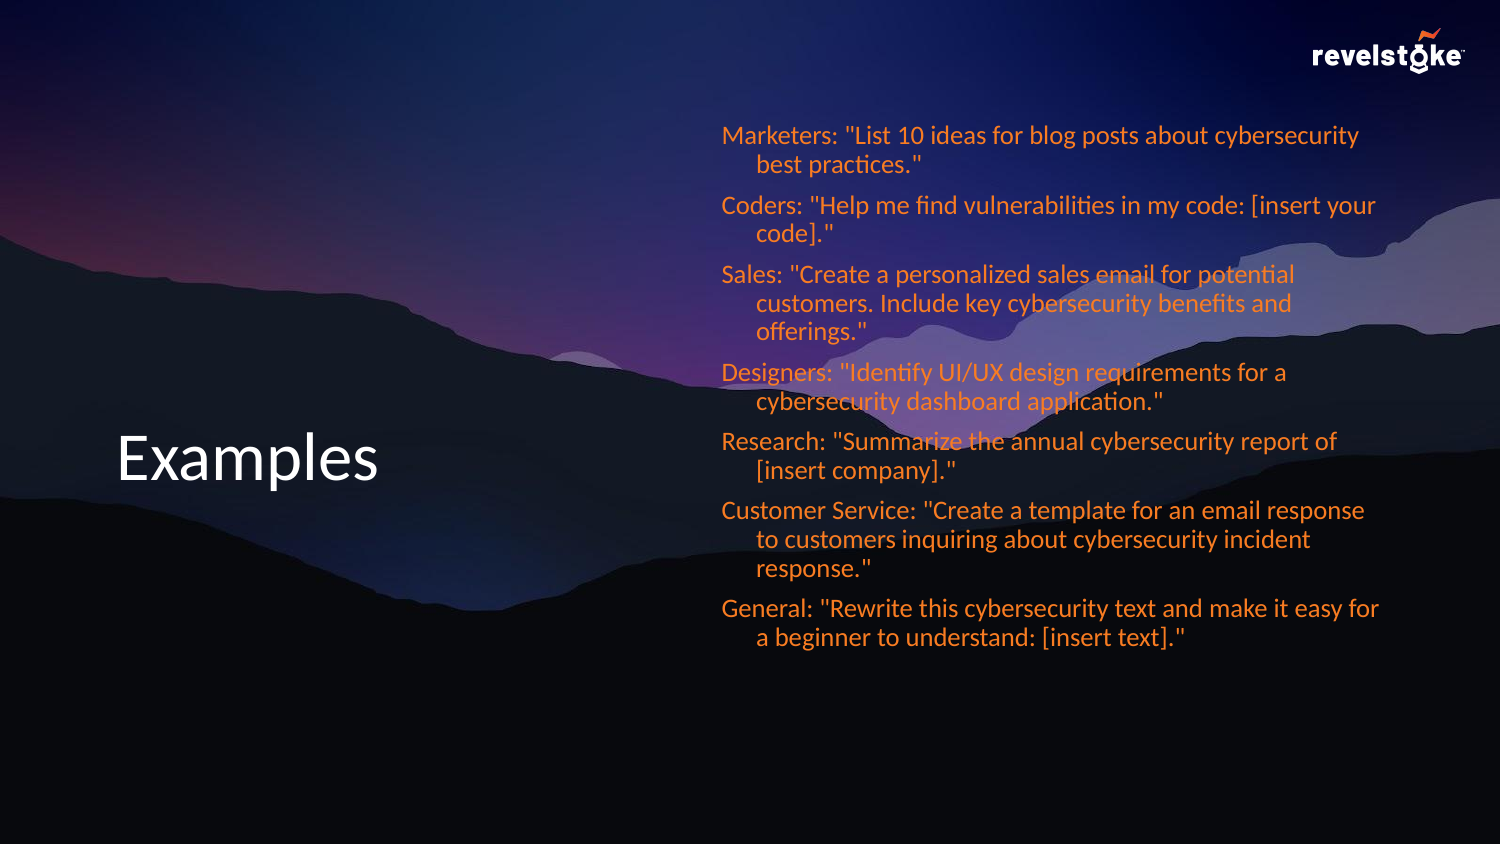

# Examples
Marketers: "List 10 ideas for blog posts about cybersecurity best practices."
Coders: "Help me find vulnerabilities in my code: [insert your code]."
Sales: "Create a personalized sales email for potential customers. Include key cybersecurity benefits and offerings."
Designers: "Identify UI/UX design requirements for a cybersecurity dashboard application."
Research: "Summarize the annual cybersecurity report of [insert company]."
Customer Service: "Create a template for an email response to customers inquiring about cybersecurity incident response."
General: "Rewrite this cybersecurity text and make it easy for a beginner to understand: [insert text]."